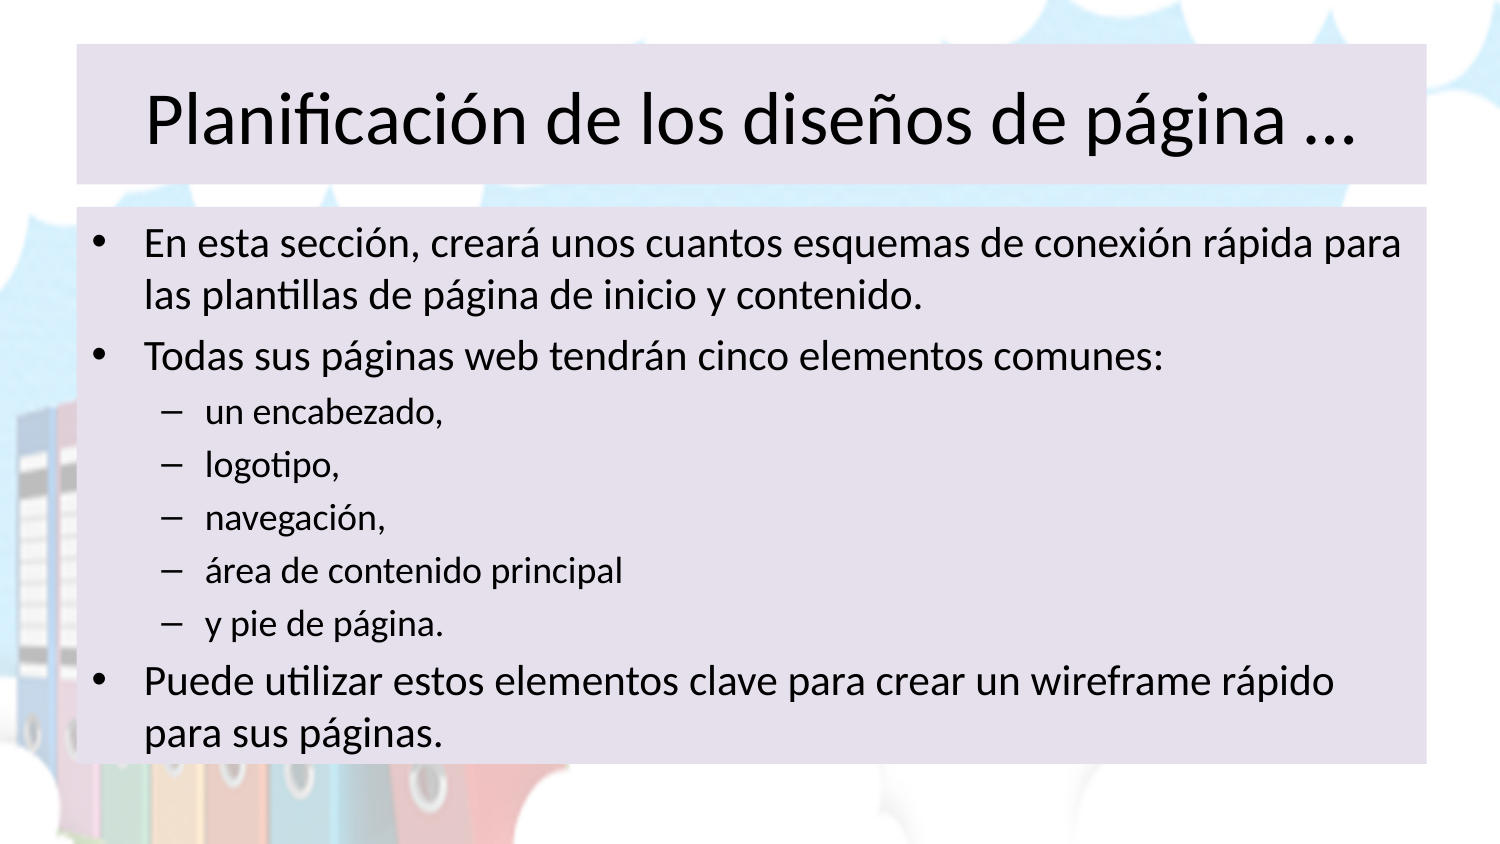

# Planificación de los diseños de página …
En esta sección, creará unos cuantos esquemas de conexión rápida para las plantillas de página de inicio y contenido.
Todas sus páginas web tendrán cinco elementos comunes:
un encabezado,
logotipo,
navegación,
área de contenido principal
y pie de página.
Puede utilizar estos elementos clave para crear un wireframe rápido para sus páginas.